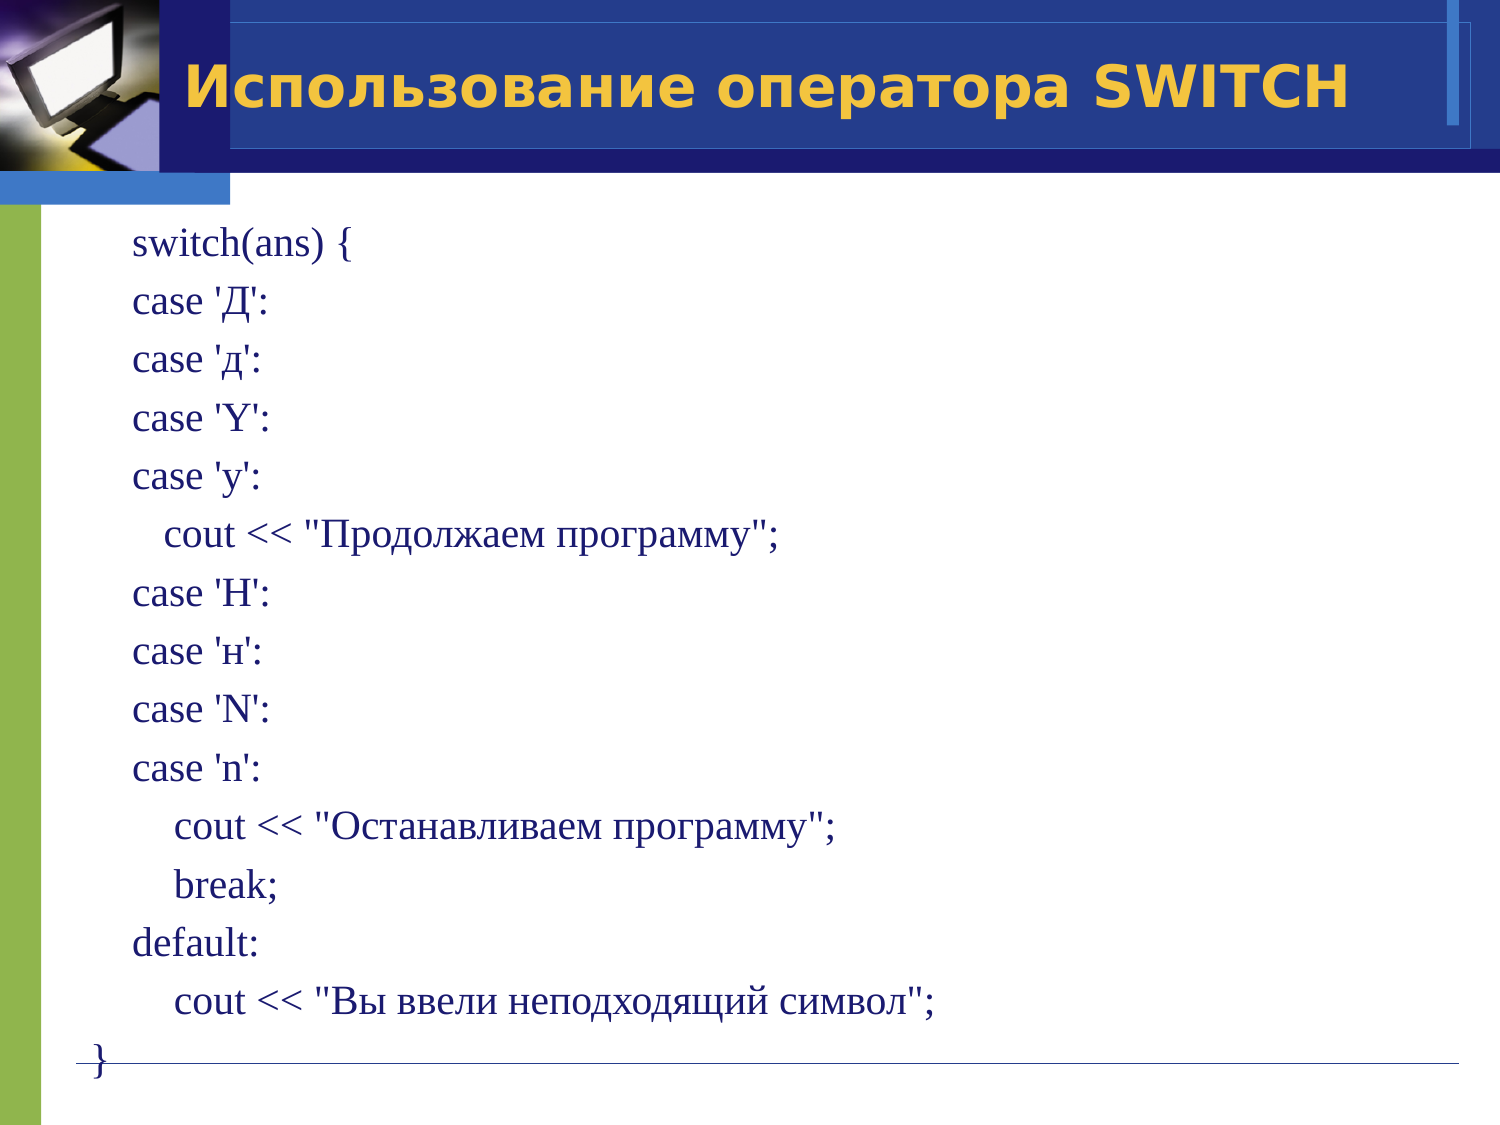

# Использование оператора SWITCH
    switch(ans) {
    case 'Д':
    case 'д':
    case 'Y':
    case 'y':
       cout << "Продолжаем программу";
    case 'Н':
    case 'н':
    case 'N':
    case 'n':
        cout << "Останавливаем программу";
        break;
    default:
        cout << "Вы ввели неподходящий символ";
}